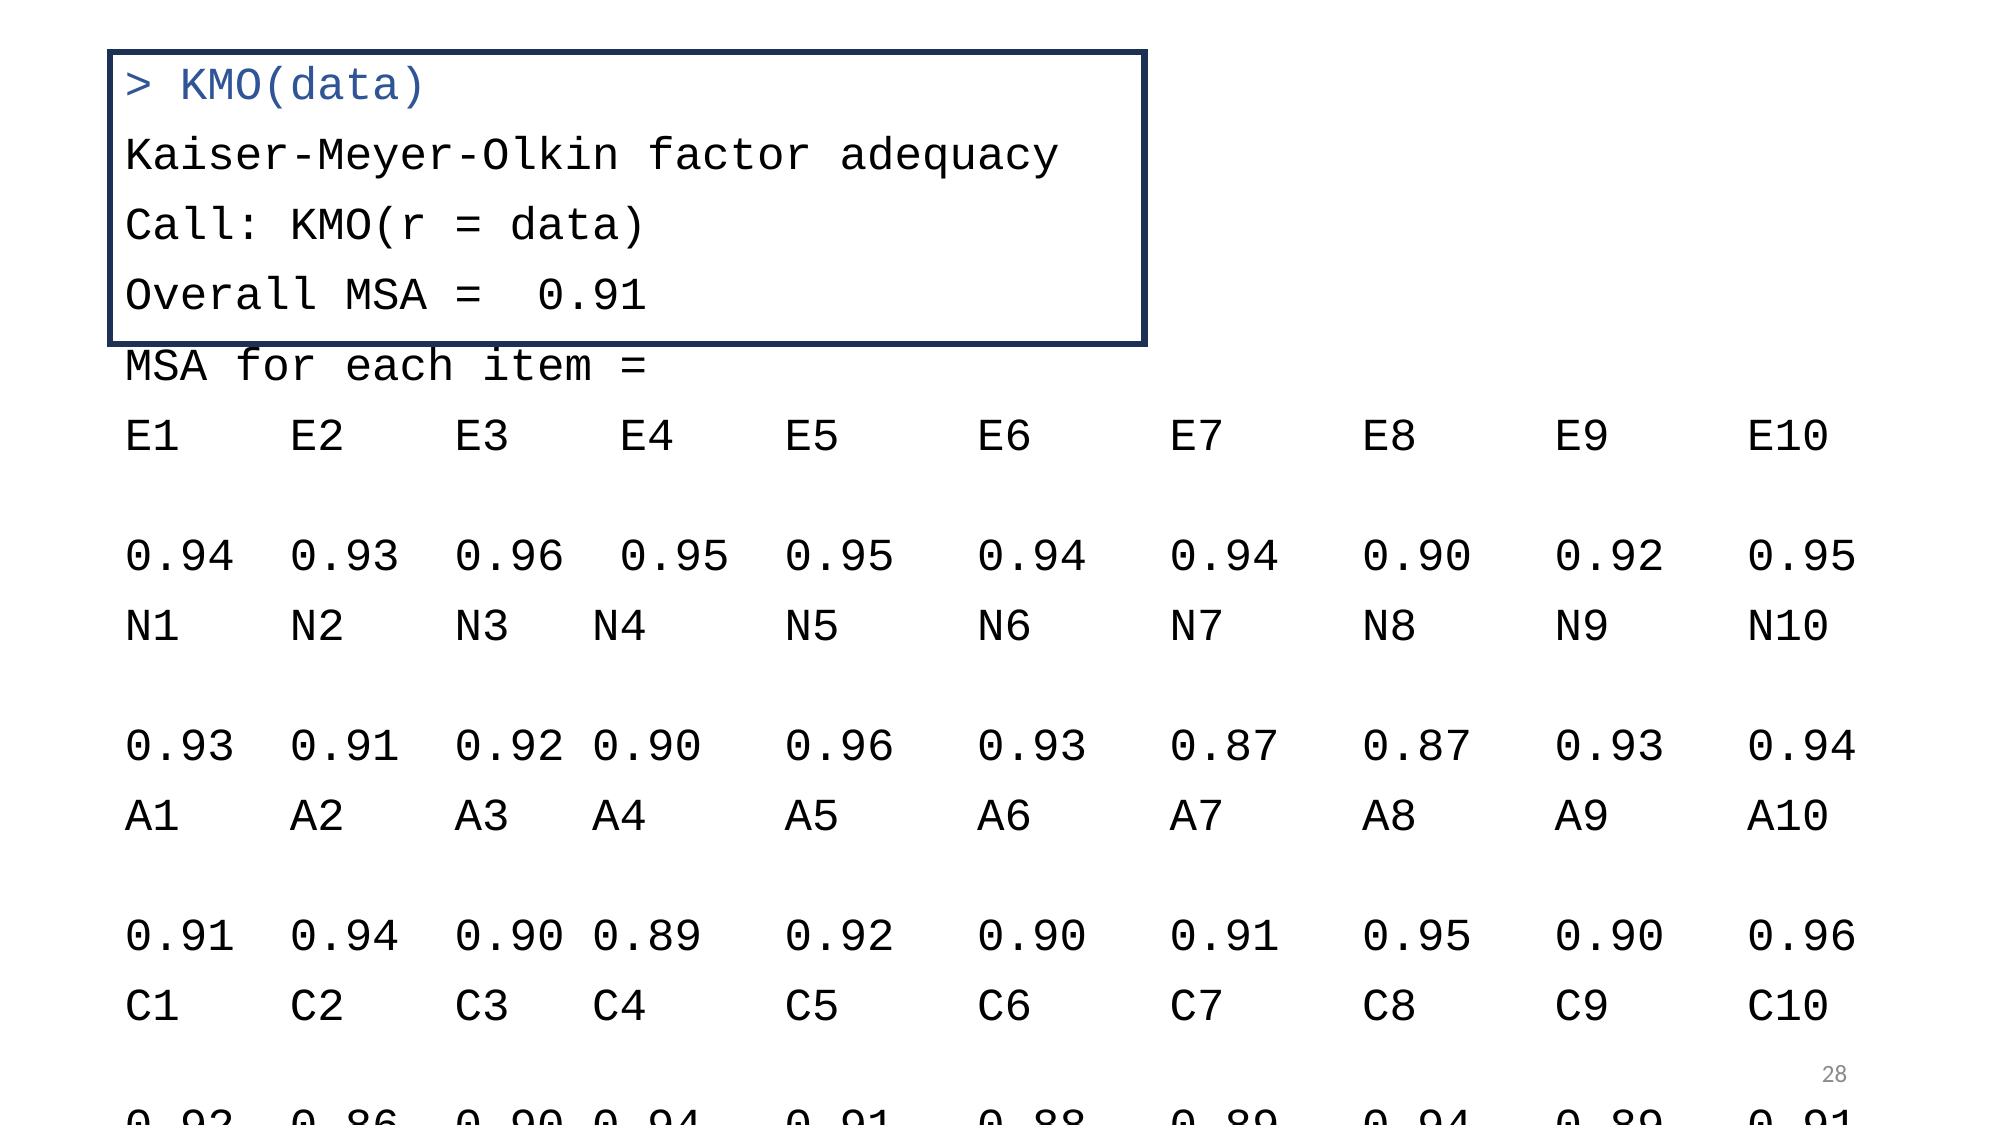

> KMO(data)
Kaiser-Meyer-Olkin factor adequacy
Call: KMO(r = data)
Overall MSA =  0.91
MSA for each item =
E1    E2    E3    E4    E5     E6     E7     E8     E9     E10
0.94  0.93  0.96  0.95  0.95   0.94   0.94   0.90   0.92   0.95
N1    N2    N3   N4     N5     N6     N7     N8     N9     N10
0.93  0.91  0.92 0.90   0.96   0.93   0.87   0.87   0.93   0.94
A1    A2    A3   A4     A5     A6     A7     A8     A9     A10
0.91  0.94  0.90 0.89   0.92   0.90   0.91   0.95   0.90   0.96
C1    C2    C3   C4     C5     C6     C7     C8     C9     C10
0.92  0.86  0.90 0.94   0.91   0.88   0.89   0.94   0.89   0.91
O1    O2    O3   O4     O5     O6     O7     O8     O9     O10
0.77  0.84  0.81 0.81   0.86   0.83   0.91   0.75   0.90   0.85

28